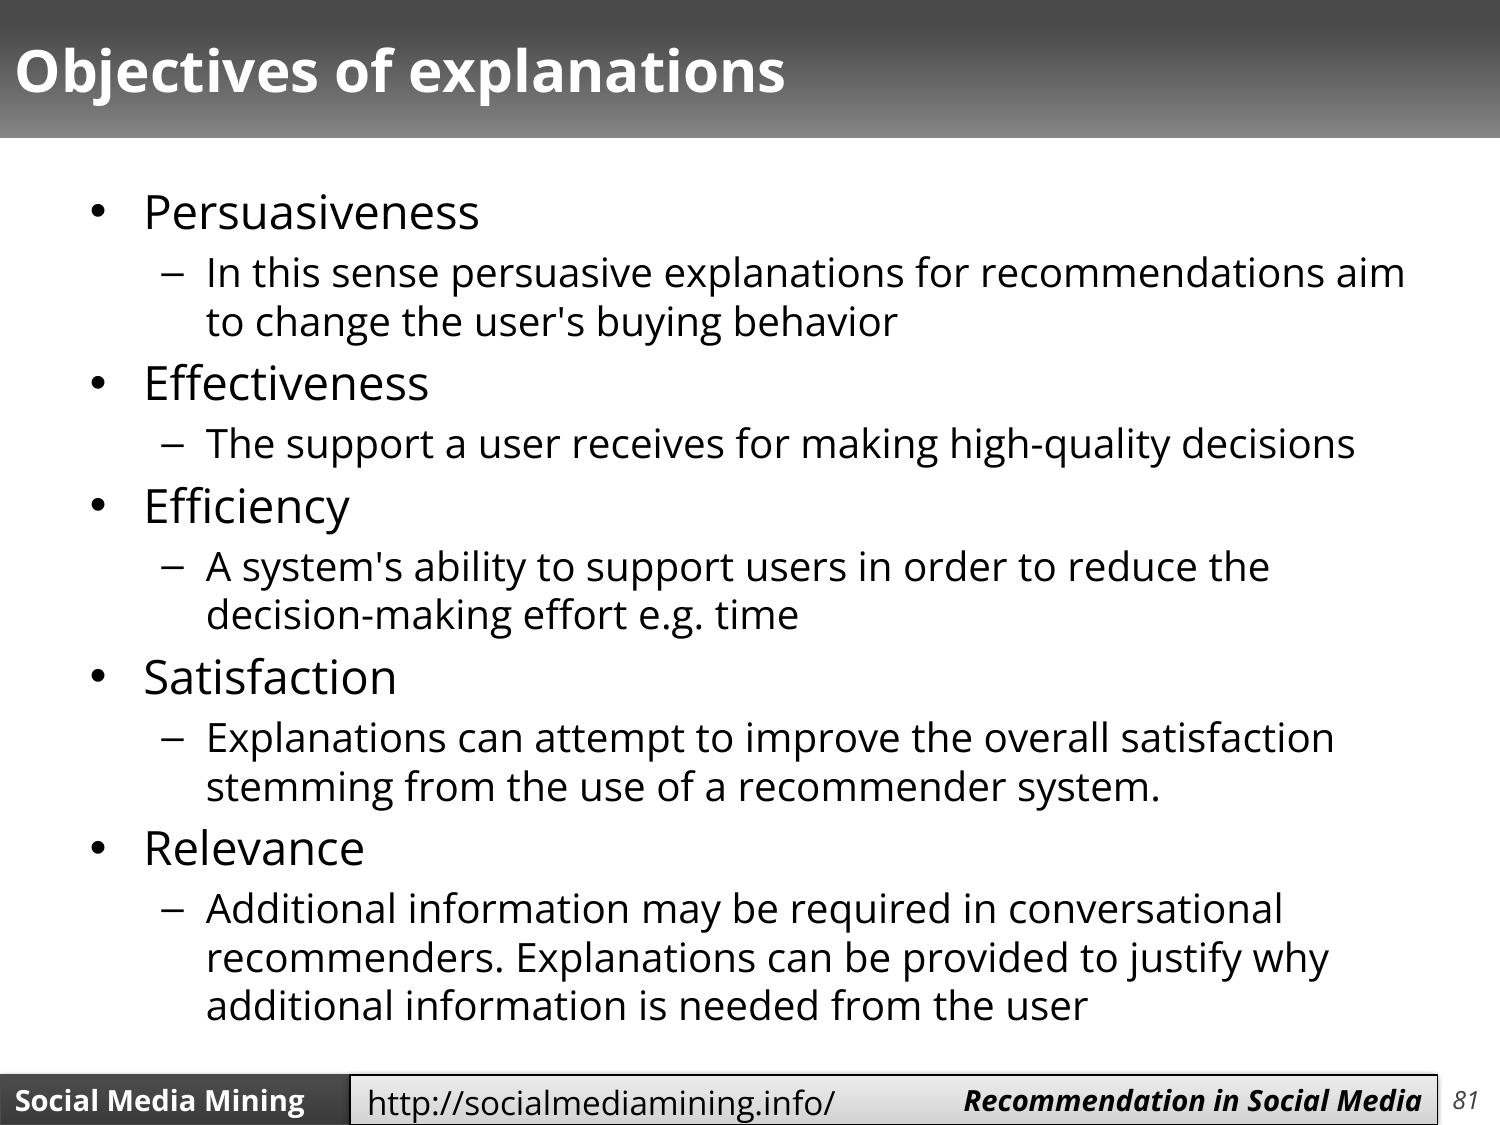

# Objectives of explanations
Persuasiveness
In this sense persuasive explanations for recommendations aim to change the user's buying behavior
Effectiveness
The support a user receives for making high-quality decisions
Efficiency
A system's ability to support users in order to reduce the decision-making effort e.g. time
Satisfaction
Explanations can attempt to improve the overall satisfaction stemming from the use of a recommender system.
Relevance
Additional information may be required in conversational recommenders. Explanations can be provided to justify why additional information is needed from the user